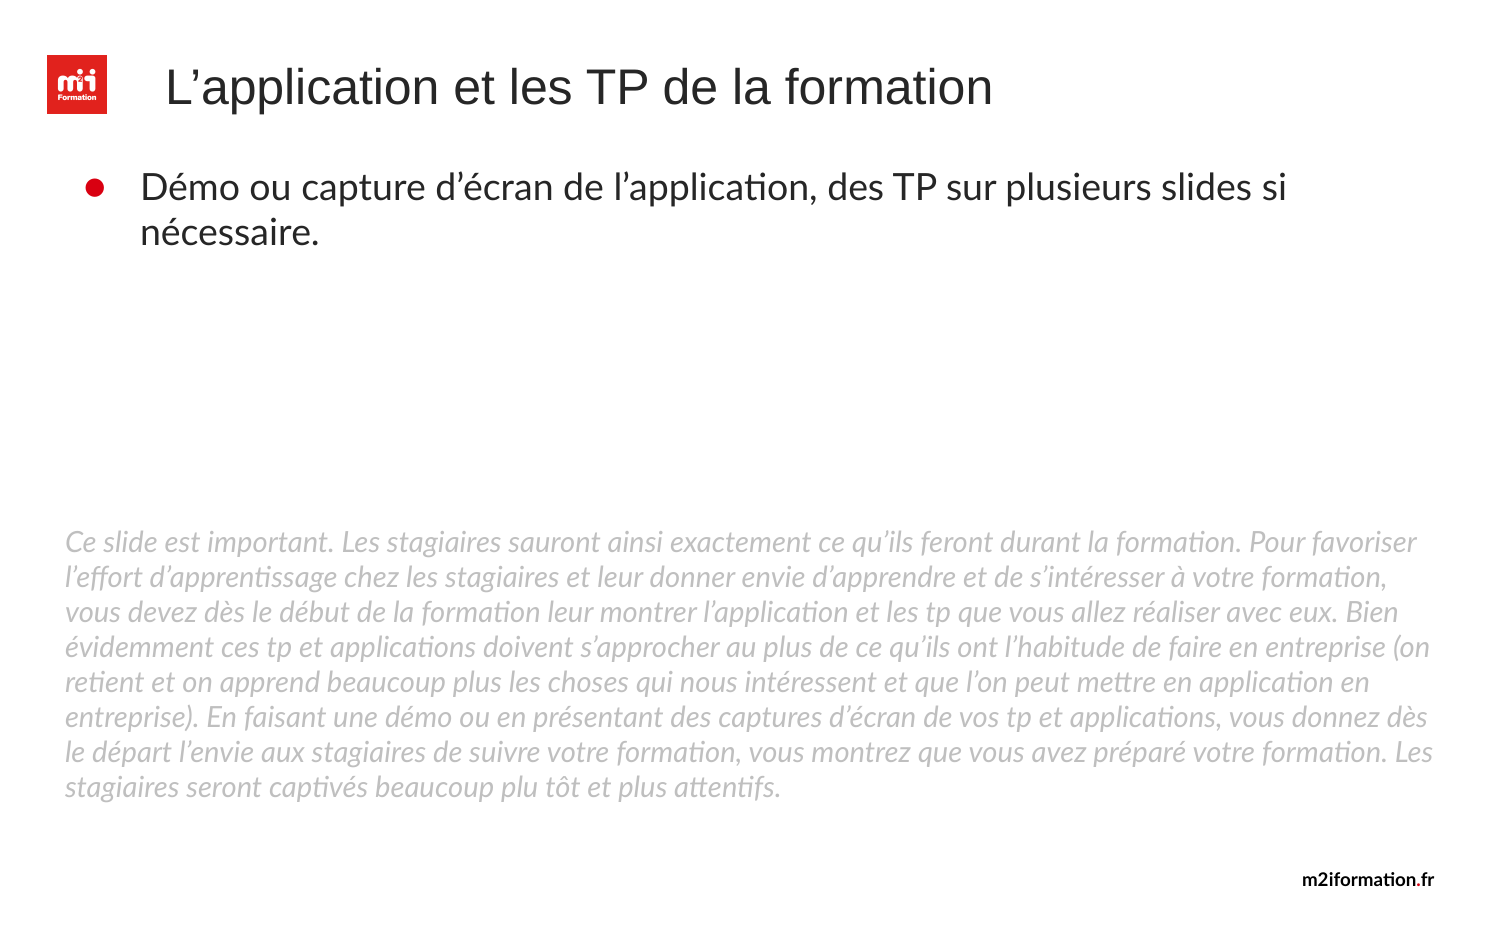

# L’application et les TP de la formation
Démo ou capture d’écran de l’application, des TP sur plusieurs slides si nécessaire.

Ce slide est important. Les stagiaires sauront ainsi exactement ce qu’ils feront durant la formation. Pour favoriser l’effort d’apprentissage chez les stagiaires et leur donner envie d’apprendre et de s’intéresser à votre formation, vous devez dès le début de la formation leur montrer l’application et les tp que vous allez réaliser avec eux. Bien évidemment ces tp et applications doivent s’approcher au plus de ce qu’ils ont l’habitude de faire en entreprise (on retient et on apprend beaucoup plus les choses qui nous intéressent et que l’on peut mettre en application en entreprise). En faisant une démo ou en présentant des captures d’écran de vos tp et applications, vous donnez dès le départ l’envie aux stagiaires de suivre votre formation, vous montrez que vous avez préparé votre formation. Les stagiaires seront captivés beaucoup plu tôt et plus attentifs.